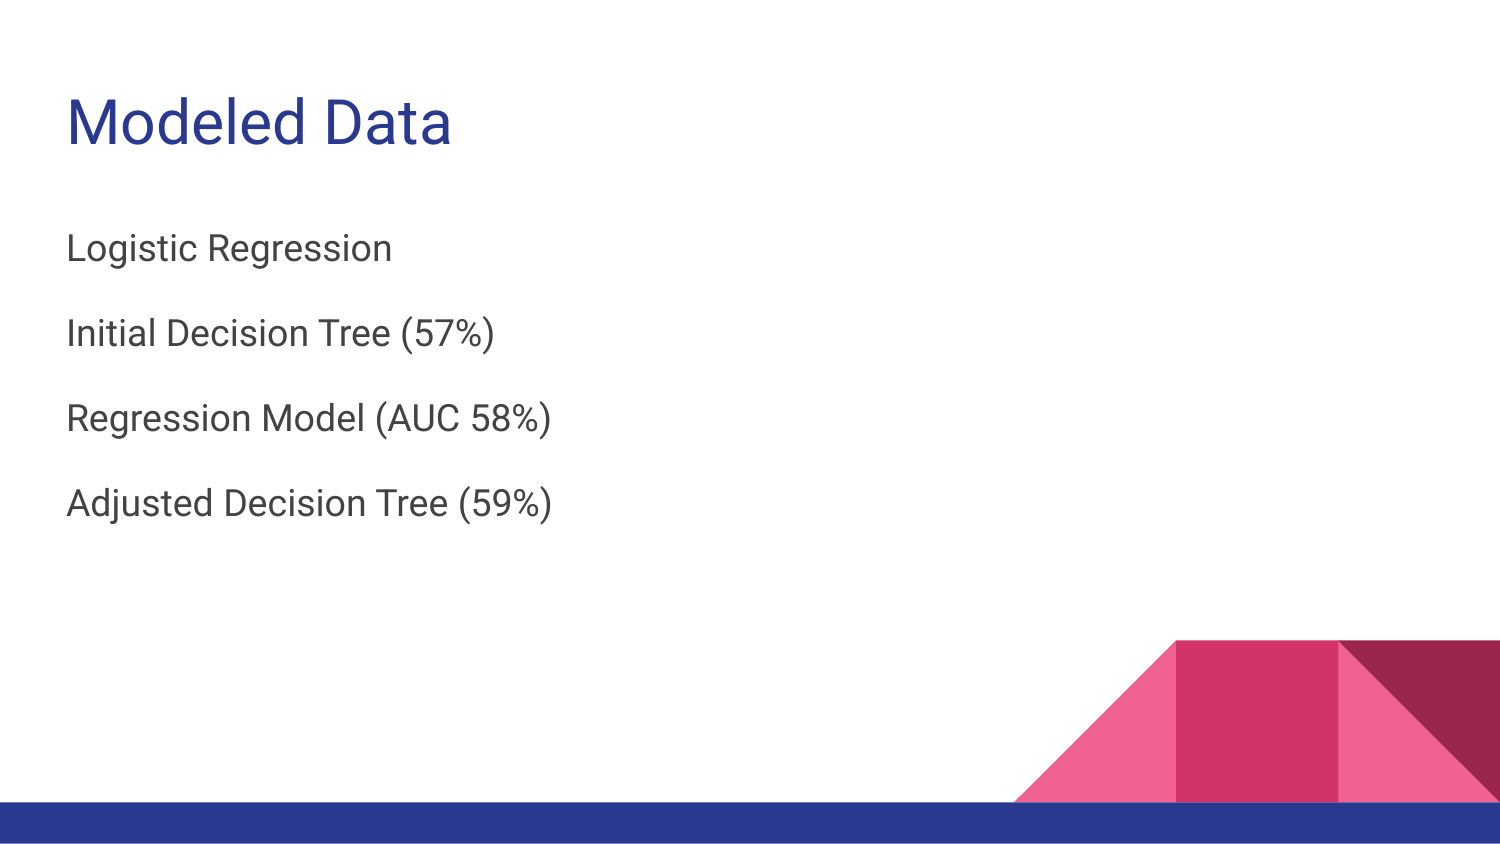

# Modeled Data
Logistic Regression
Initial Decision Tree (57%)
Regression Model (AUC 58%)
Adjusted Decision Tree (59%)